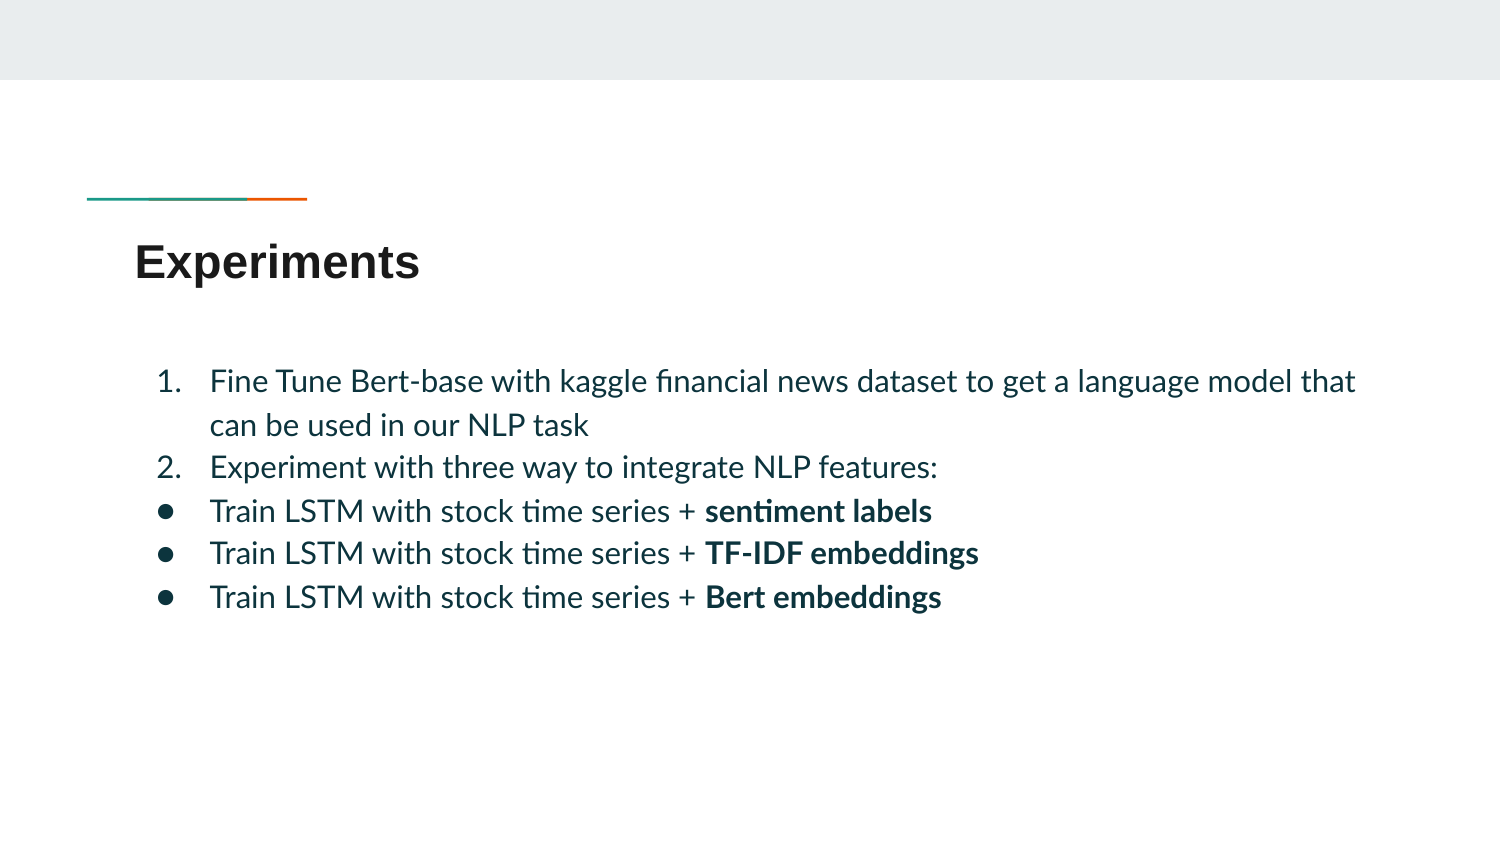

# Experiments
Fine Tune Bert-base with kaggle financial news dataset to get a language model that can be used in our NLP task
Experiment with three way to integrate NLP features:
Train LSTM with stock time series + sentiment labels
Train LSTM with stock time series + TF-IDF embeddings
Train LSTM with stock time series + Bert embeddings